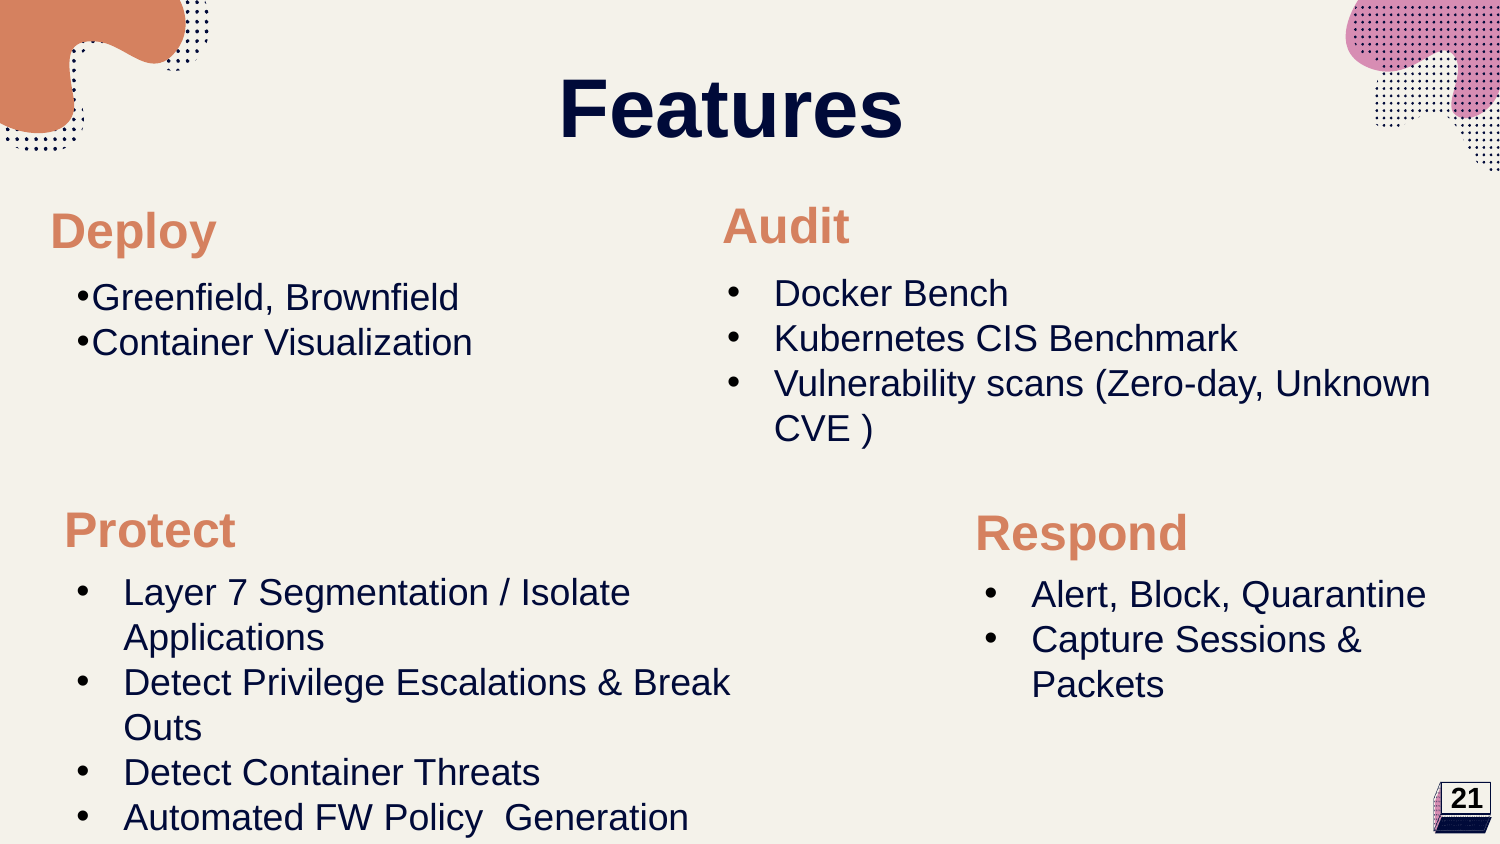

# Features
Audit
Deploy

Docker Bench
Kubernetes CIS Benchmark
Vulnerability scans (Zero-day, Unknown CVE )
Greenfield, Brownfield
Container Visualization
Protect
Respond
Layer 7 Segmentation / Isolate Applications
Detect Privilege Escalations & Break Outs
Detect Container Threats
Automated FW Policy  Generation
Automated Behavior Learning
Alert, Block, Quarantine
Capture Sessions & Packets
21